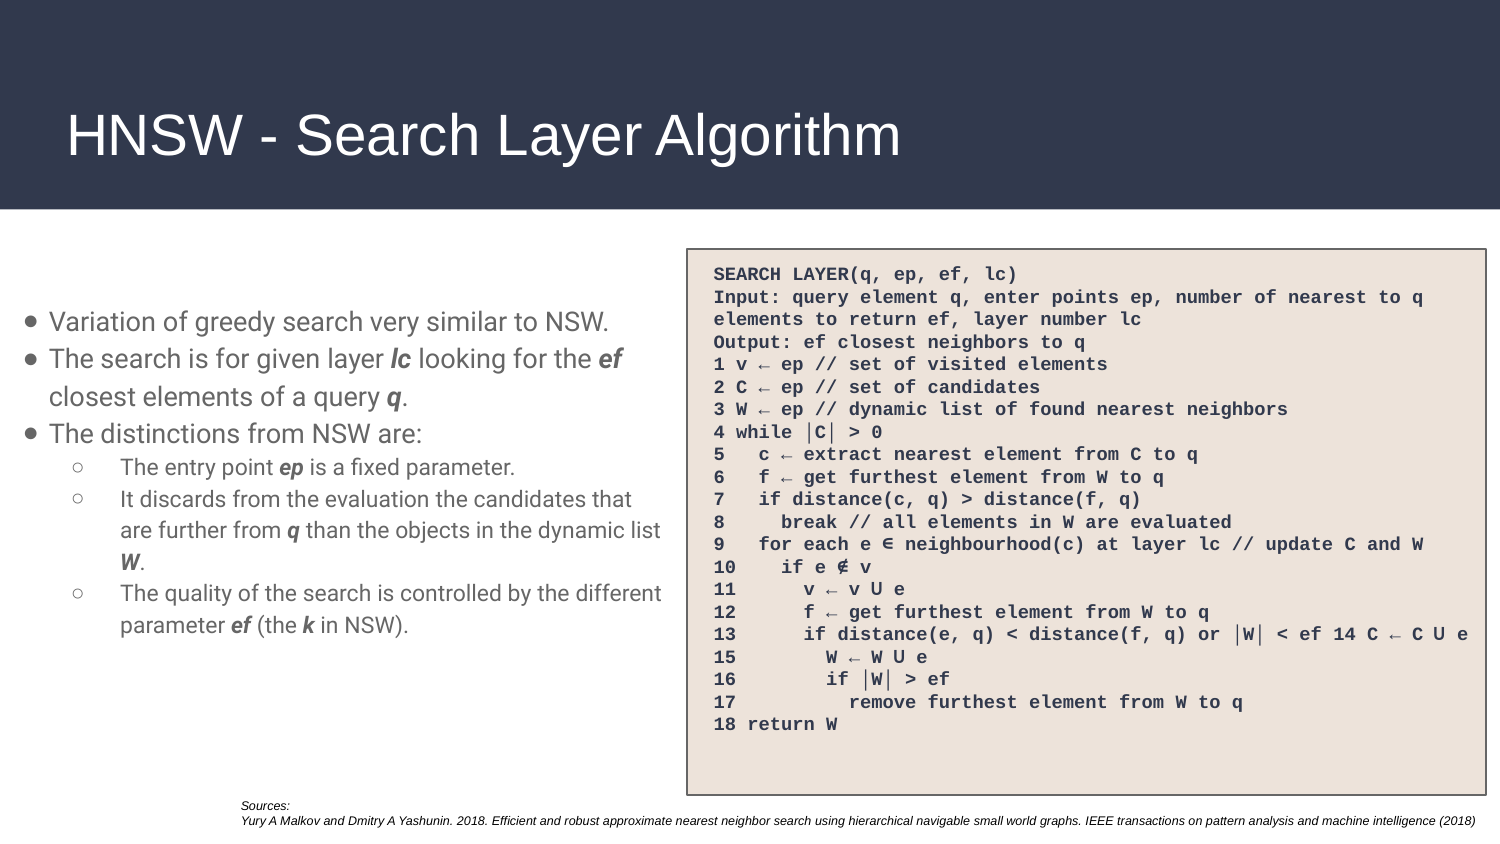

# HNSW - Search Layer Algorithm
SEARCH LAYER(q, ep, ef, lc)
Input: query element q, enter points ep, number of nearest to q elements to return ef, layer number lc
Output: ef closest neighbors to q
1 v ← ep // set of visited elements
2 C ← ep // set of candidates
3 W ← ep // dynamic list of found nearest neighbors
4 while │C│ > 0
5   c ← extract nearest element from C to q
6   f ← get furthest element from W to q
7   if distance(c, q) > distance(f, q)
8     break // all elements in W are evaluated
9   for each e ∈ neighbourhood(c) at layer lc // update C and W
10    if e ∉ v
11      v ← v ⋃ e
12      f ← get furthest element from W to q
13      if distance(e, q) < distance(f, q) or │W│ < ef 14 C ← C ⋃ e
15        W ← W ⋃ e
16        if │W│ > ef
17          remove furthest element from W to q
18 return W

Variation of greedy search very similar to NSW.
The search is for given layer lc looking for the ef closest elements of a query q.
The distinctions from NSW are:
The entry point ep is a fixed parameter.
It discards from the evaluation the candidates that are further from q than the objects in the dynamic list W.
The quality of the search is controlled by the different parameter ef (the k in NSW).
Sources:
Yury A Malkov and Dmitry A Yashunin. 2018. Efficient and robust approximate nearest neighbor search using hierarchical navigable small world graphs. IEEE transactions on pattern analysis and machine intelligence (2018)